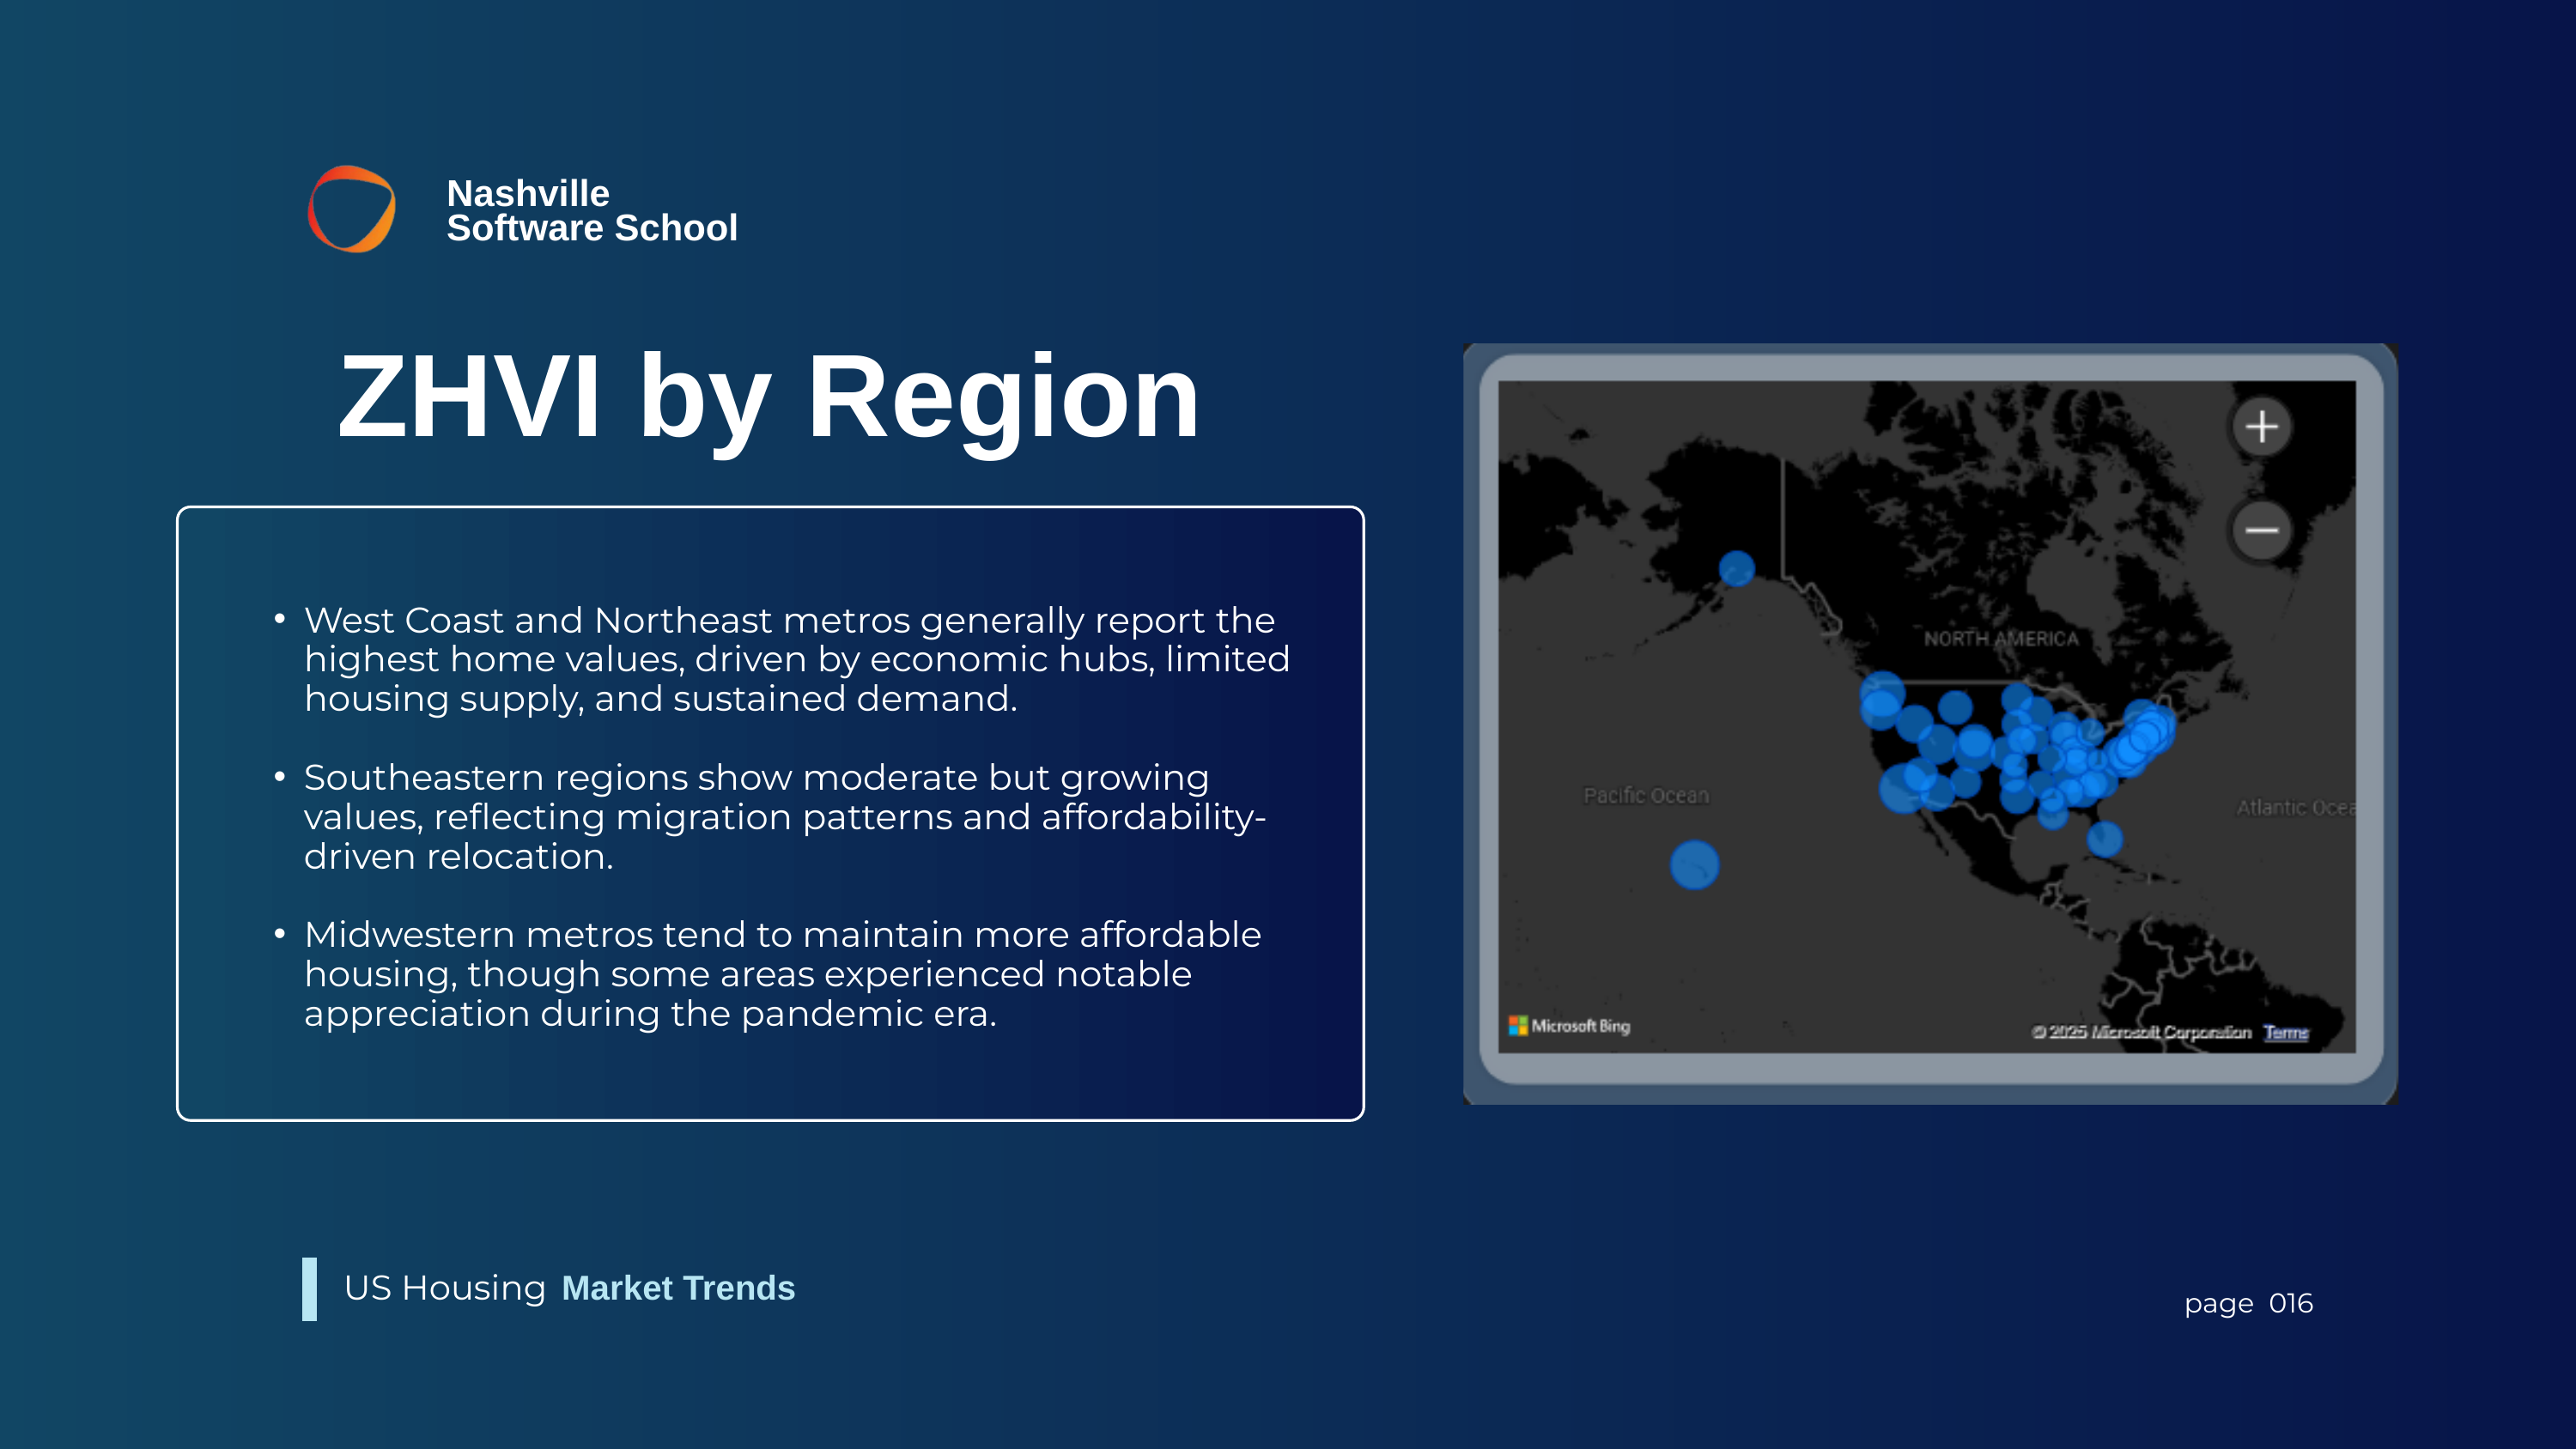

Nashville Software School

ZHVI by Region

West Coast and Northeast metros generally report the highest home values, driven by economic hubs, limited housing supply, and sustained demand.

Southeastern regions show moderate but growing values, reflecting migration patterns and affordability-driven relocation.

Midwestern metros tend to maintain more affordable housing, though some areas experienced notable appreciation during the pandemic era.

Market Trends
US Housing
page  016